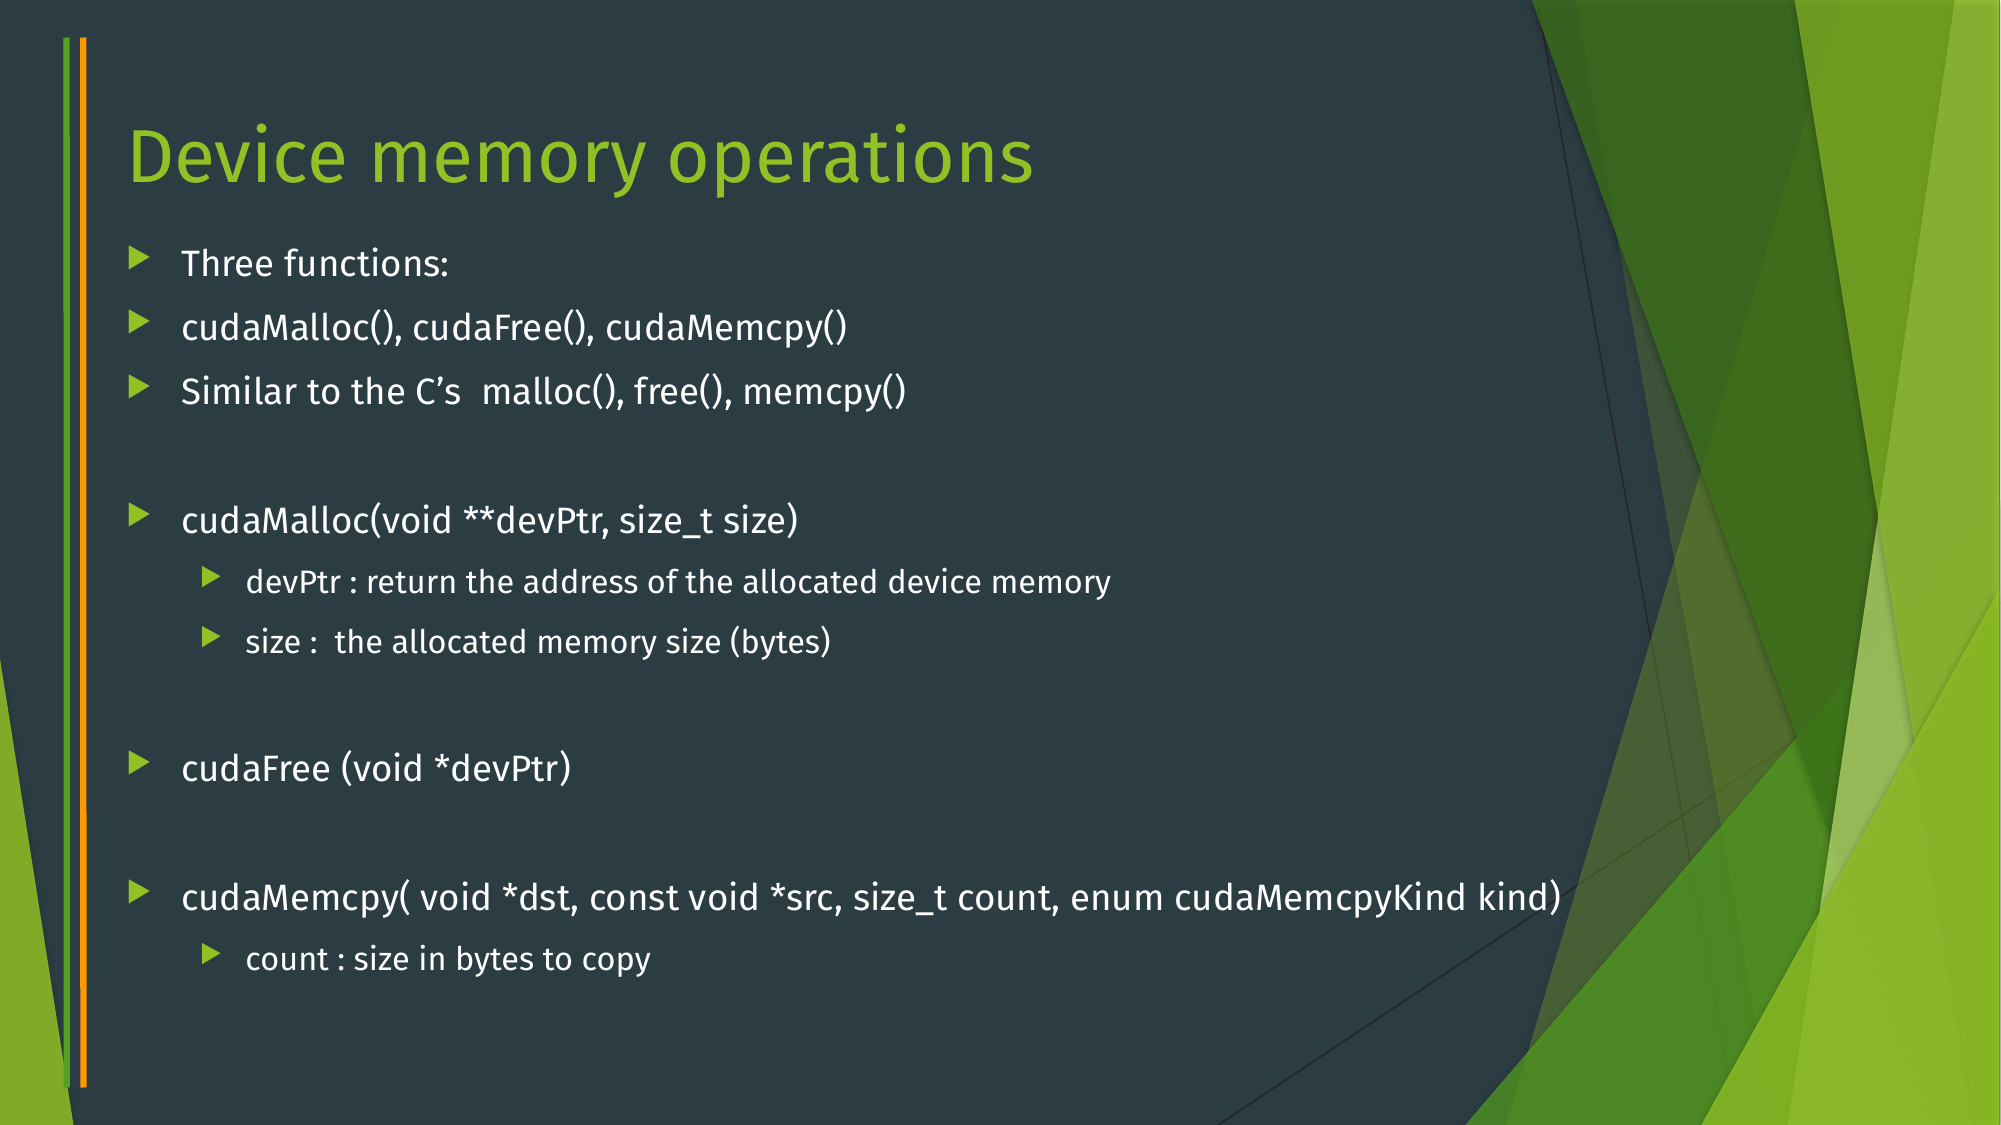

# Device memory operations
Three functions:
cudaMalloc(), cudaFree(), cudaMemcpy()
Similar to the C’s  malloc(), free(), memcpy()

cudaMalloc(void **devPtr, size_t size)
devPtr : return the address of the allocated device memory
size :  the allocated memory size (bytes)

cudaFree (void *devPtr)

cudaMemcpy( void *dst, const void *src, size_t count, enum cudaMemcpyKind kind)
count : size in bytes to copy